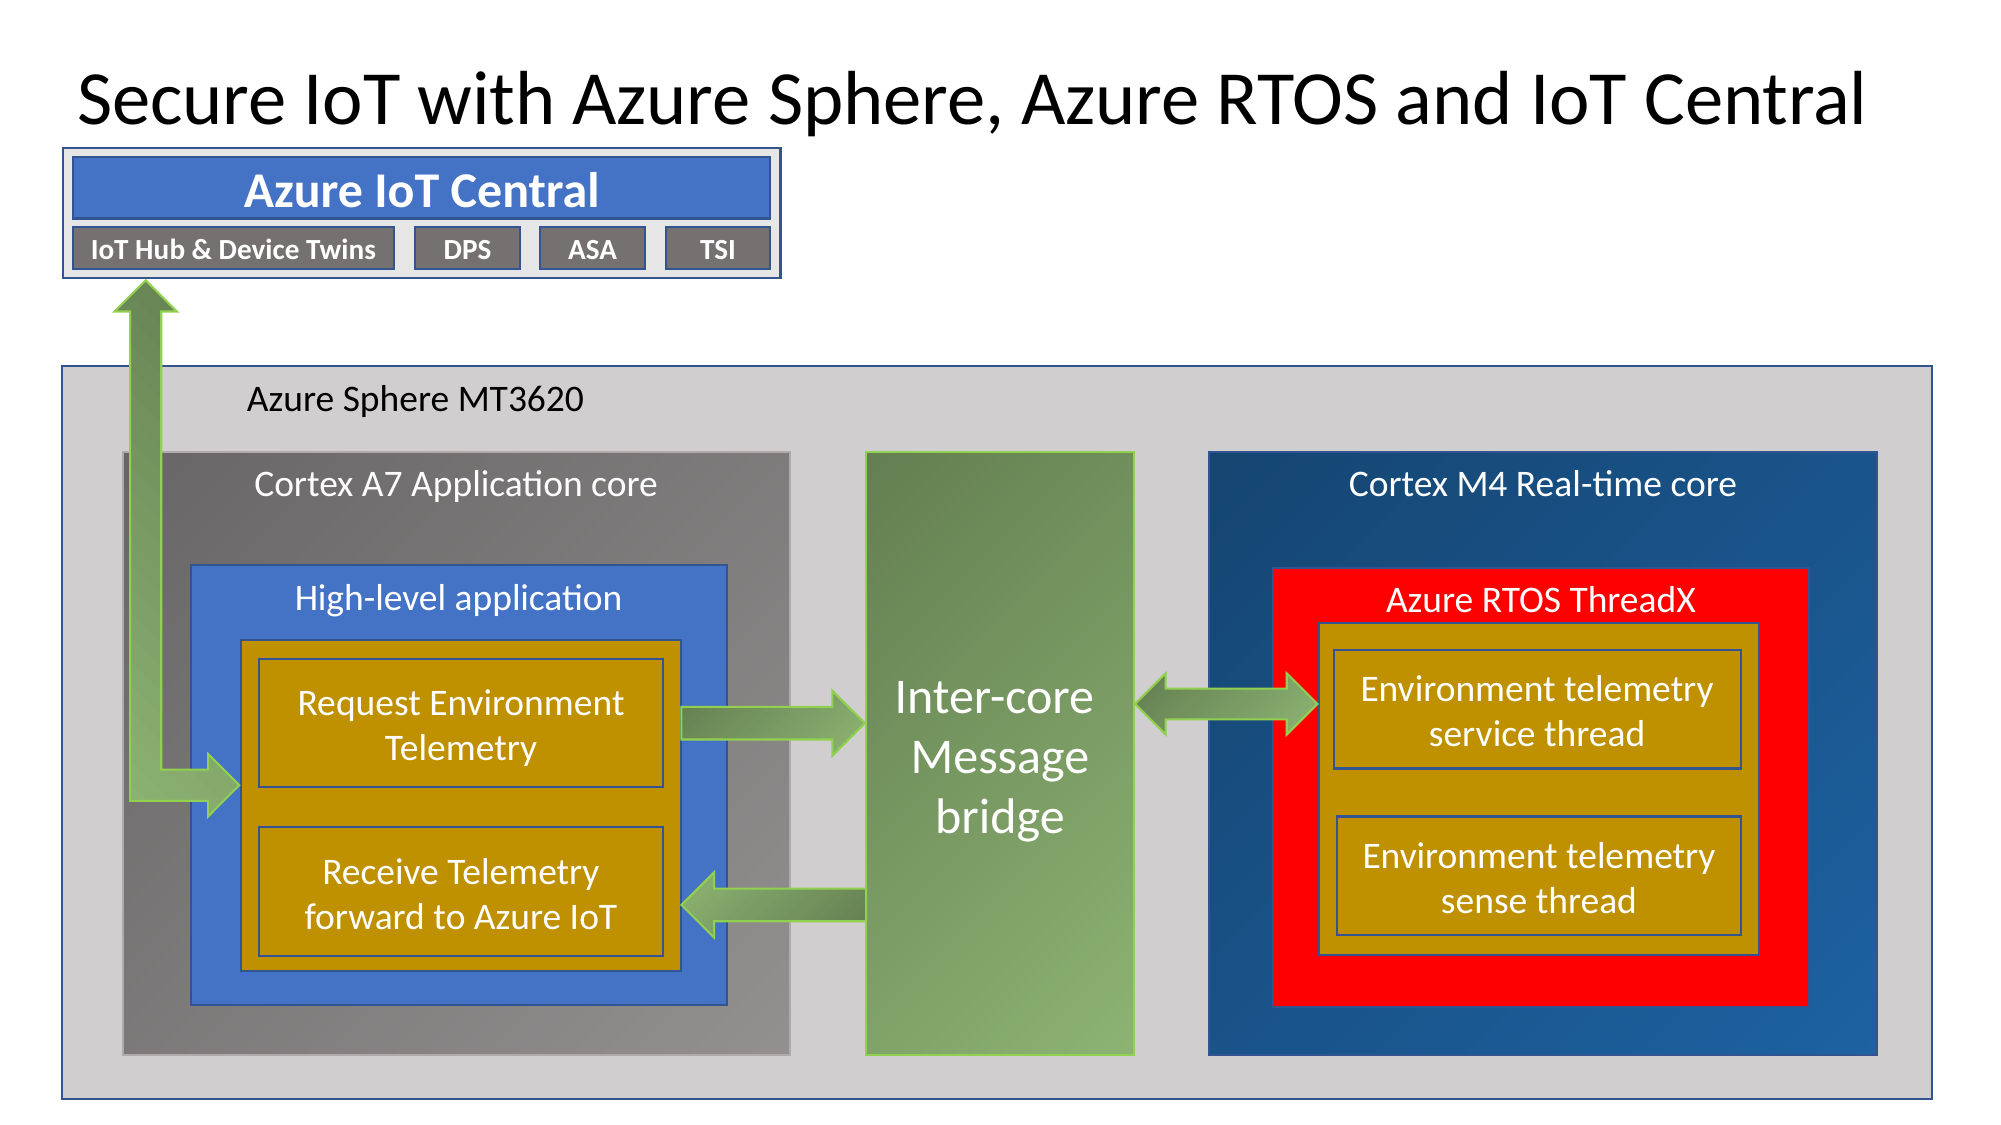

# Secure IoT with Azure Sphere, Azure RTOS and IoT Central

Azure IoT Central
IoT Hub & Device Twins
DPS
ASA
TSI

                    Azure Sphere MT3620
Cortex A7 Application core
Inter-core
Message bridge
Cortex M4 Real-time core
High-level application
Azure RTOS ThreadX

Environment telemetry service thread
Request Environment Telemetry

Environment telemetry sense thread
Receive Telemetry forward to Azure IoT